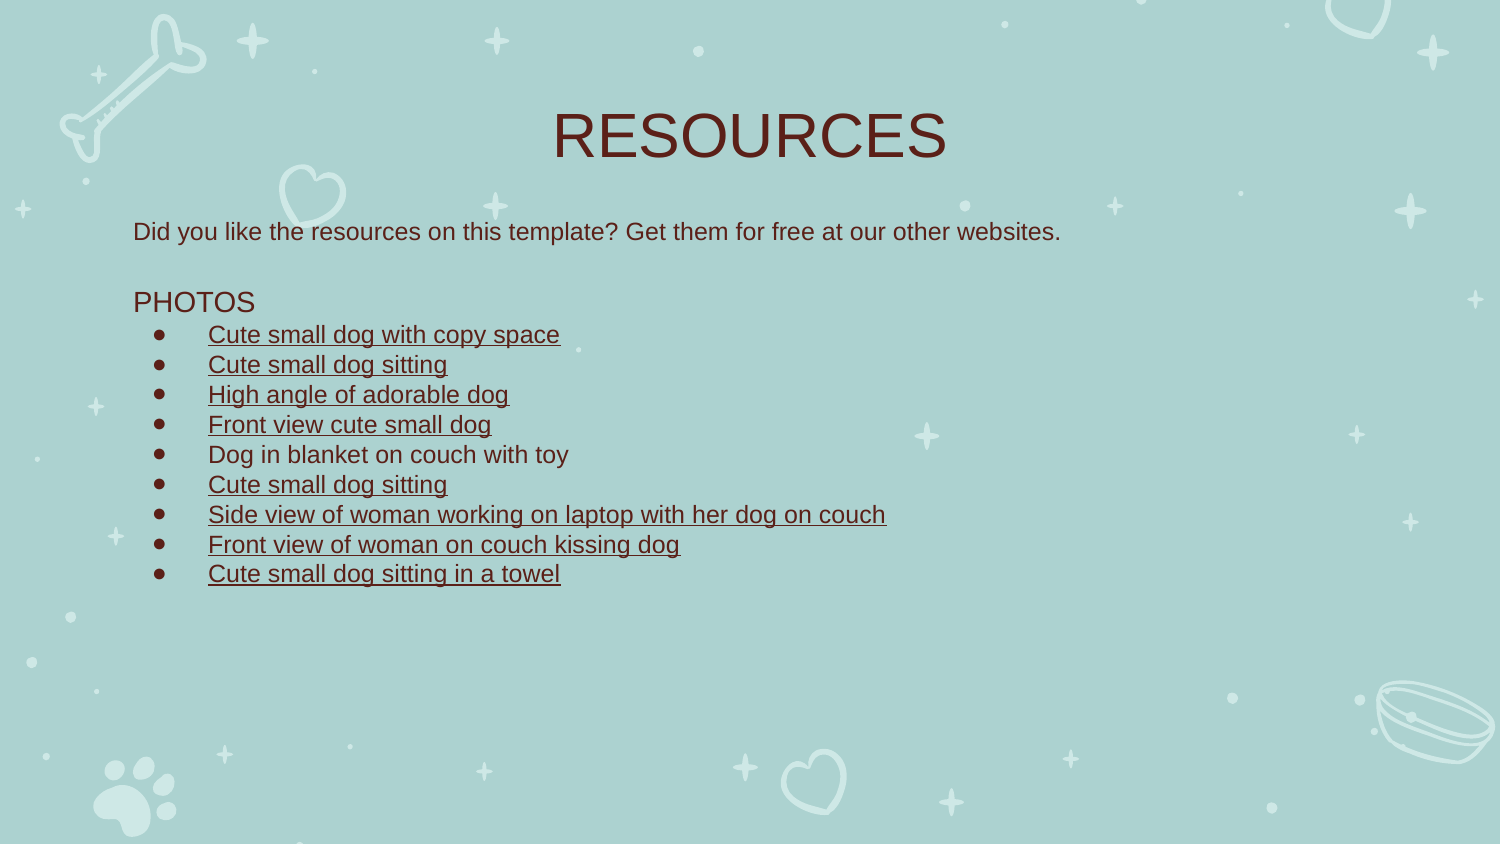

# RESOURCES
Did you like the resources on this template? Get them for free at our other websites.
PHOTOS
Cute small dog with copy space
Cute small dog sitting
High angle of adorable dog
Front view cute small dog
Dog in blanket on couch with toy
Cute small dog sitting
Side view of woman working on laptop with her dog on couch
Front view of woman on couch kissing dog
Cute small dog sitting in a towel